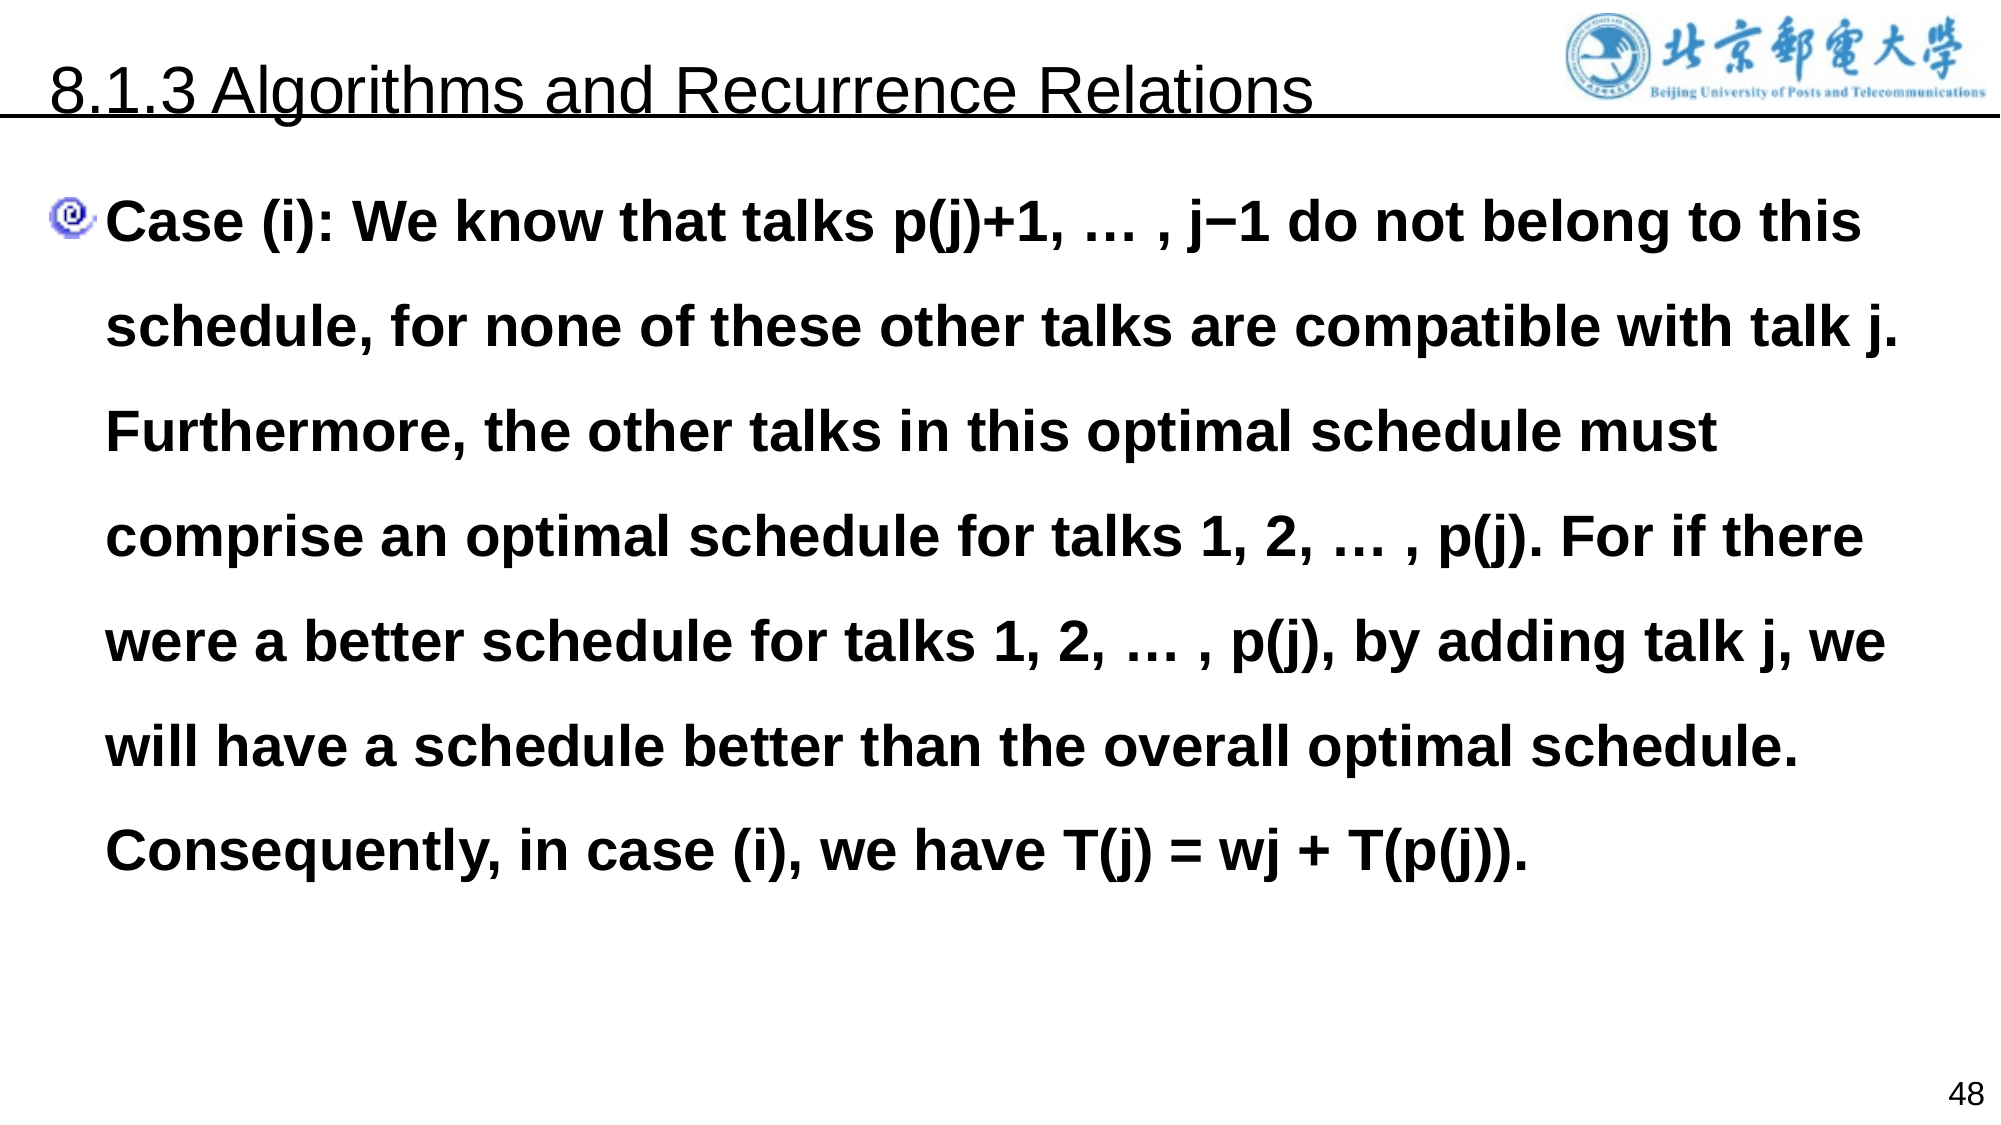

8.1.3 Algorithms and Recurrence Relations
Case (i): We know that talks p(j)+1, … , j−1 do not belong to this schedule, for none of these other talks are compatible with talk j. Furthermore, the other talks in this optimal schedule must comprise an optimal schedule for talks 1, 2, … , p(j). For if there were a better schedule for talks 1, 2, … , p(j), by adding talk j, we will have a schedule better than the overall optimal schedule. Consequently, in case (i), we have T(j) = wj + T(p(j)).